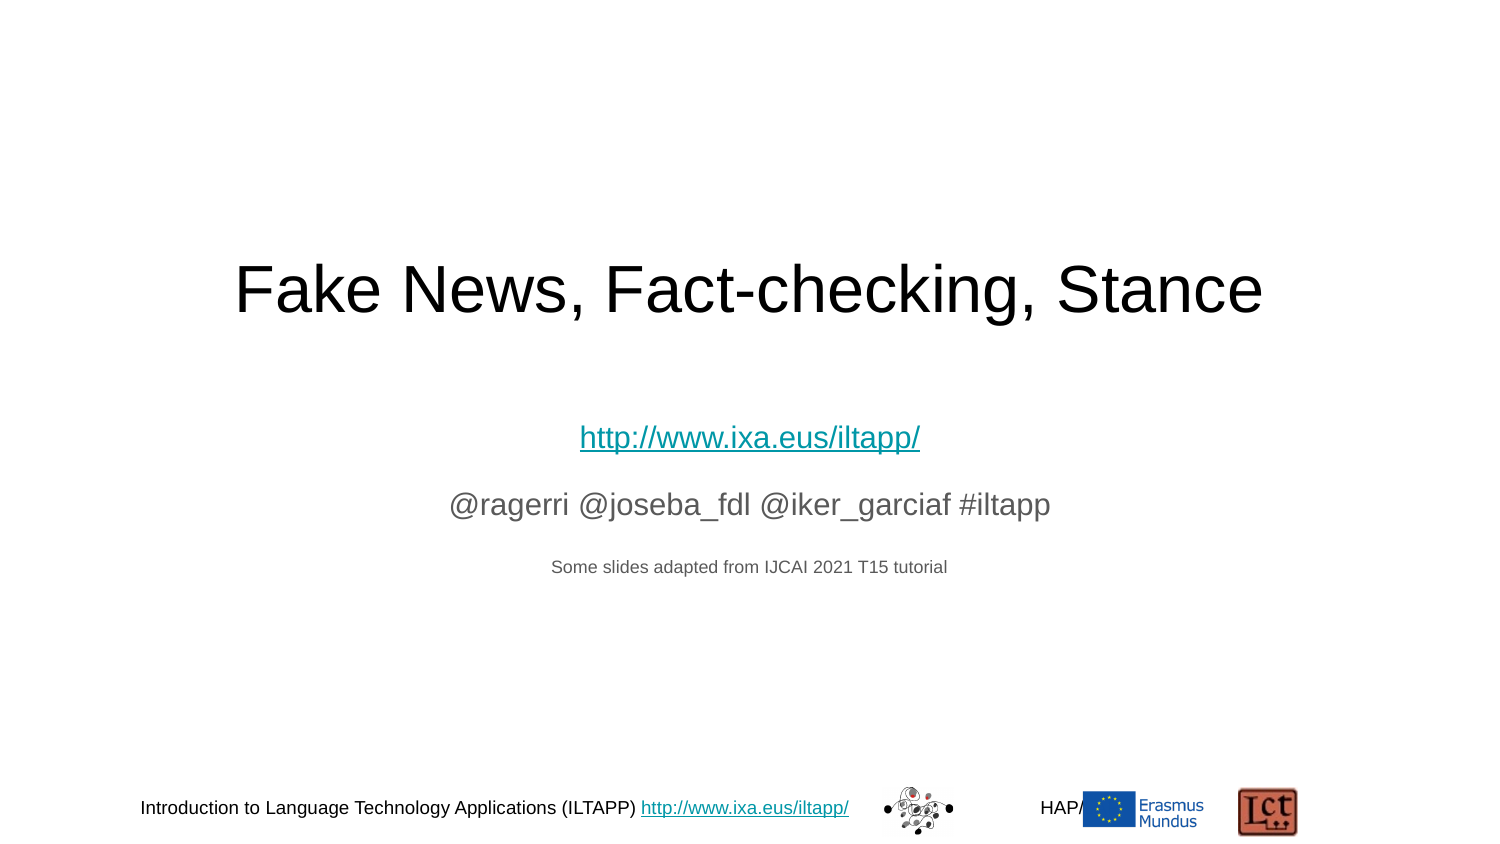

# Fake News, Fact-checking, Stance
http://www.ixa.eus/iltapp/

@ragerri @joseba_fdl @iker_garciaf #iltapp

Some slides adapted from IJCAI 2021 T15 tutorial